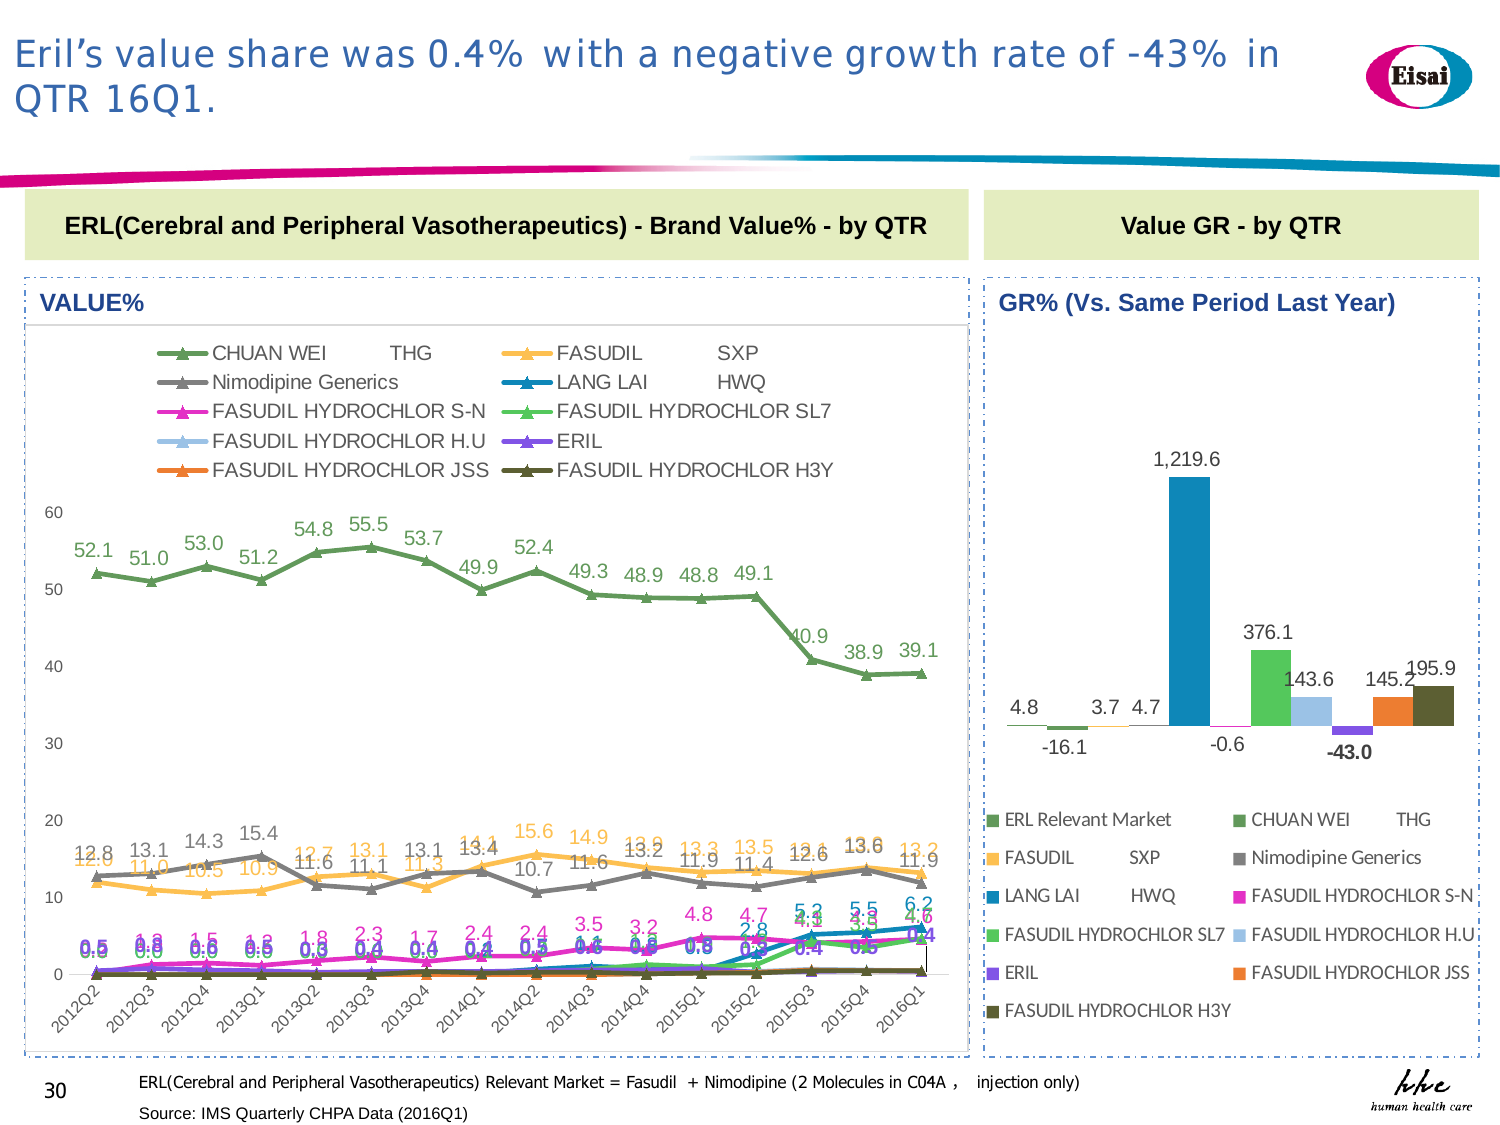

Eril’s value share was 0.4% with a negative growth rate of -43% in QTR 16Q1.
ERL(Cerebral and Peripheral Vasotherapeutics) - Brand Value% - by QTR
Value GR - by QTR

VALUE%
GR% (Vs. Same Period Last Year)

### Chart

| Category | CHUAN WEI          THG | FASUDIL            SXP | Nimodipine Generics | LANG LAI           HWQ | FASUDIL HYDROCHLOR S-N | FASUDIL HYDROCHLOR SL7 | FASUDIL HYDROCHLOR H.U | ERIL | FASUDIL HYDROCHLOR JSS | FASUDIL HYDROCHLOR H3Y |
|---|---|---|---|---|---|---|---|---|---|---|
| 2012Q2 | 52.1 | 12.0 | 12.8 | 0.0 | 0.2 | 0.0 | 0.0 | 0.5 | 0.0 | 0.0 |
| 2012Q3 | 51.0 | 11.0 | 13.1 | 0.0 | 1.3 | 0.0 | 0.0 | 0.8 | 0.0 | 0.0 |
| 2012Q4 | 53.0 | 10.5 | 14.3 | 0.0 | 1.5 | 0.0 | 0.0 | 0.6 | 0.0 | 0.0 |
| 2013Q1 | 51.2 | 10.9 | 15.4 | 0.0 | 1.2 | 0.0 | 0.0 | 0.5 | 0.0 | 0.0 |
| 2013Q2 | 54.8 | 12.7 | 11.6 | 0.0 | 1.8 | 0.0 | 0.0 | 0.3 | 0.0 | 0.0 |
| 2013Q3 | 55.5 | 13.1 | 11.1 | 0.0 | 2.3 | 0.0 | 0.0 | 0.4 | 0.0 | 0.0 |
| 2013Q4 | 53.7 | 11.3 | 13.1 | 0.0 | 1.7 | 0.0 | 0.0 | 0.4 | 0.0 | 0.4 |
| 2014Q1 | 49.9 | 14.1 | 13.4 | 0.2 | 2.4 | 0.1 | 0.0 | 0.4 | 0.0 | 0.2 |
| 2014Q2 | 52.4 | 15.6 | 10.7 | 0.7 | 2.4 | 0.3 | 0.0 | 0.5 | 0.0 | 0.3 |
| 2014Q3 | 49.3 | 14.9 | 11.6 | 1.1 | 3.5 | 0.7 | 0.0 | 0.6 | 0.0 | 0.3 |
| 2014Q4 | 48.9 | 13.9 | 13.2 | 0.8 | 3.2 | 1.3 | 0.1 | 0.6 | 0.1 | 0.1 |
| 2015Q1 | 48.8 | 13.3 | 11.9 | 0.5 | 4.8 | 1.0 | 0.2 | 0.8 | 0.2 | 0.2 |
| 2015Q2 | 49.1 | 13.5 | 11.4 | 2.8 | 4.7 | 1.3 | 0.4 | 0.3 | 0.3 | 0.2 |
| 2015Q3 | 40.9 | 13.1 | 12.6 | 5.2 | 4.1 | 4.3 | 0.7 | 0.4 | 0.6 | 0.5 |
| 2015Q4 | 38.9 | 13.9 | 13.6 | 5.5 | 4.3 | 3.5 | 0.6 | 0.5 | 0.5 | 0.5 |
| 2016Q1 | 39.1 | 13.2 | 11.9 | 6.2 | 4.6 | 4.7 | 0.5 | 0.4 | 0.5 | 0.5 |

### Chart

| Category |  |  |  |  |  |  |  |  |  |  |  |
|---|---|---|---|---|---|---|---|---|---|---|---|
ERL(Cerebral and Peripheral Vasotherapeutics) Relevant Market = Fasudil  + Nimodipine (2 Molecules in C04A， injection only)
30
Source: IMS Quarterly CHPA Data (2016Q1)